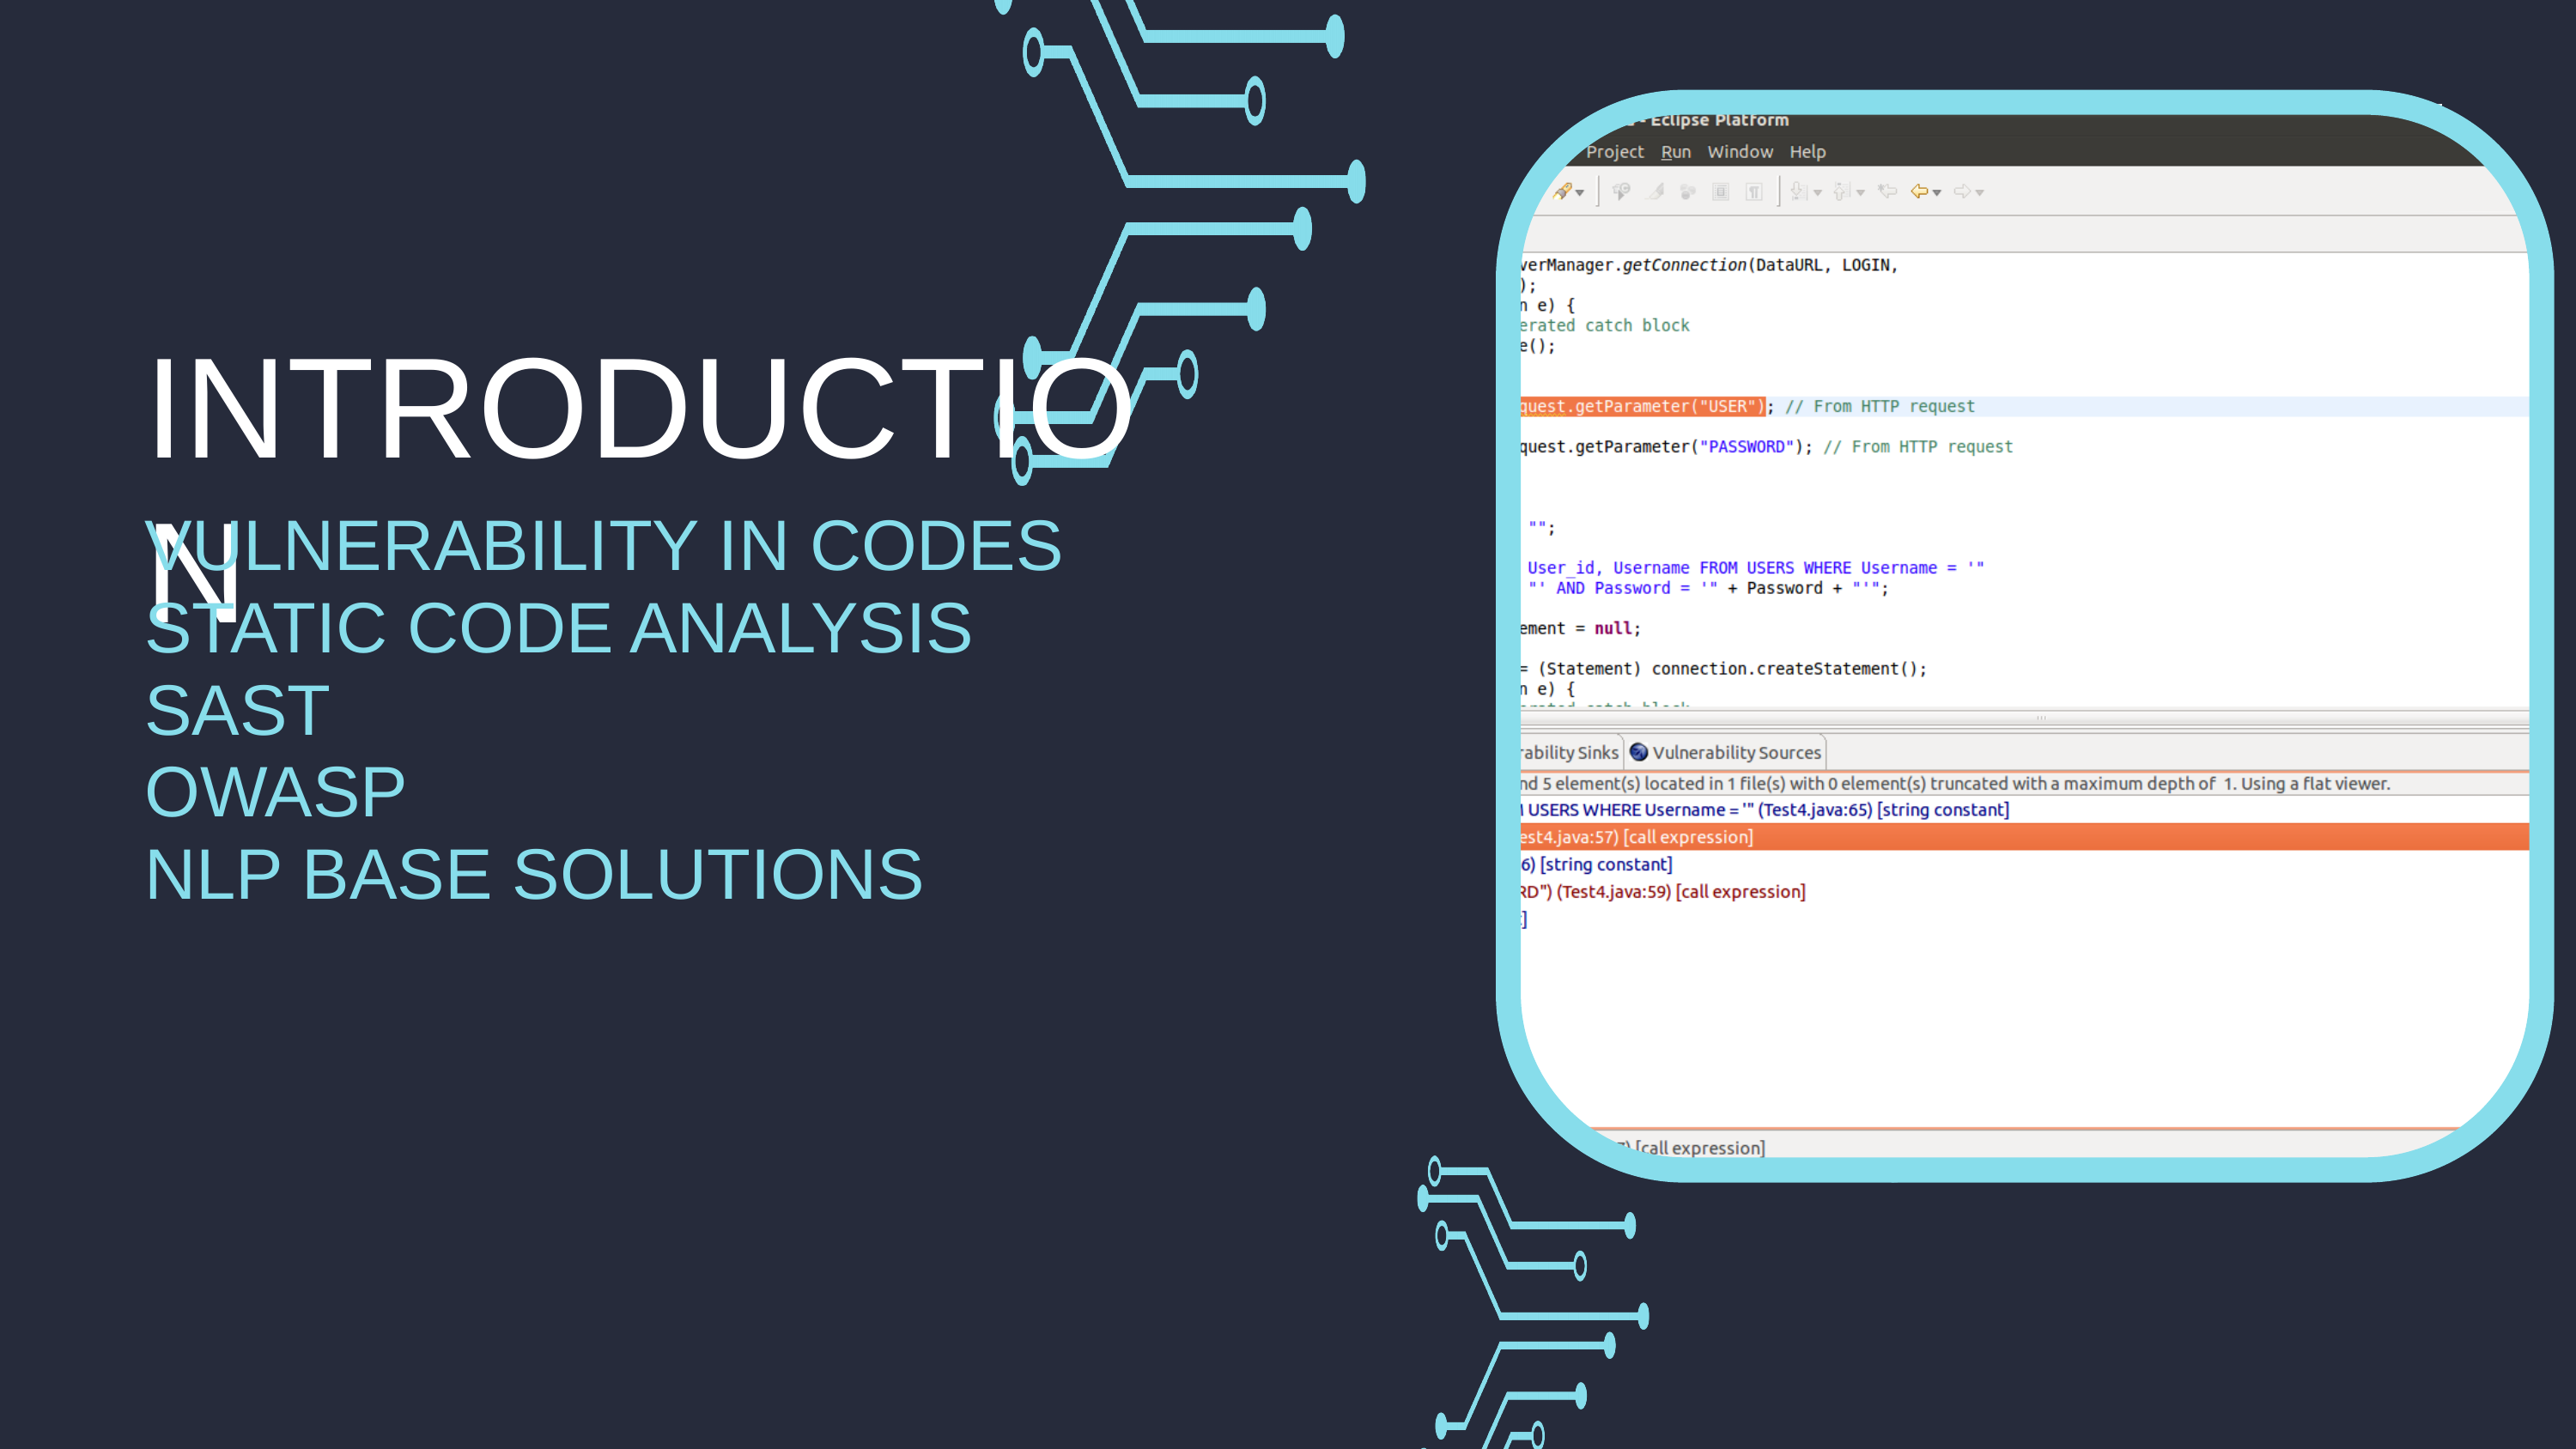

INTRODUCTION
VULNERABILITY IN CODES
STATIC CODE ANALYSIS
SAST
OWASP
NLP BASE SOLUTIONS